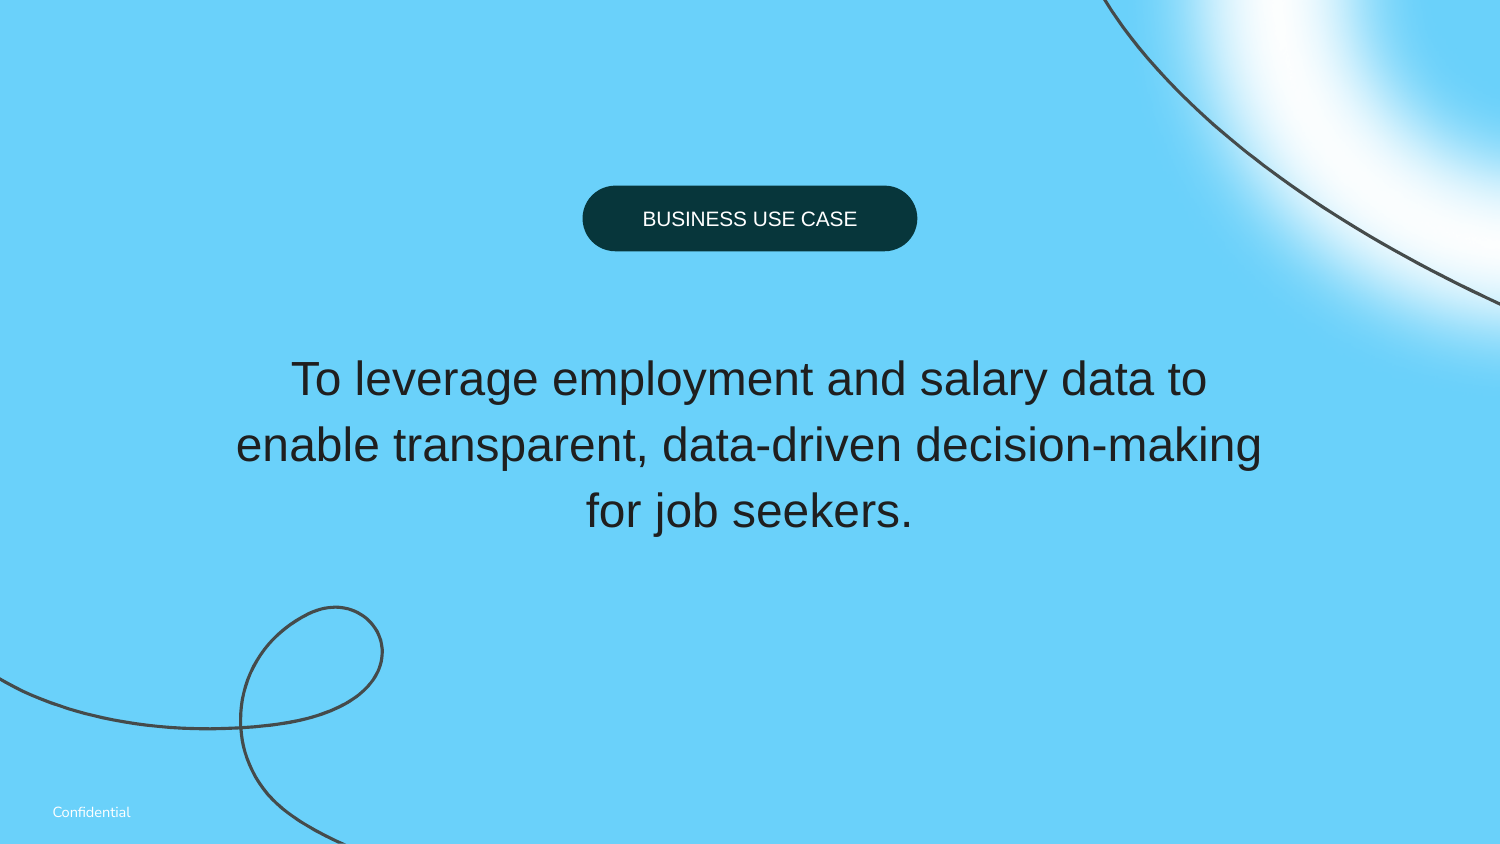

BUSINESS USE CASE
# To leverage employment and salary data to enable transparent, data-driven decision-making for job seekers.
Confidential